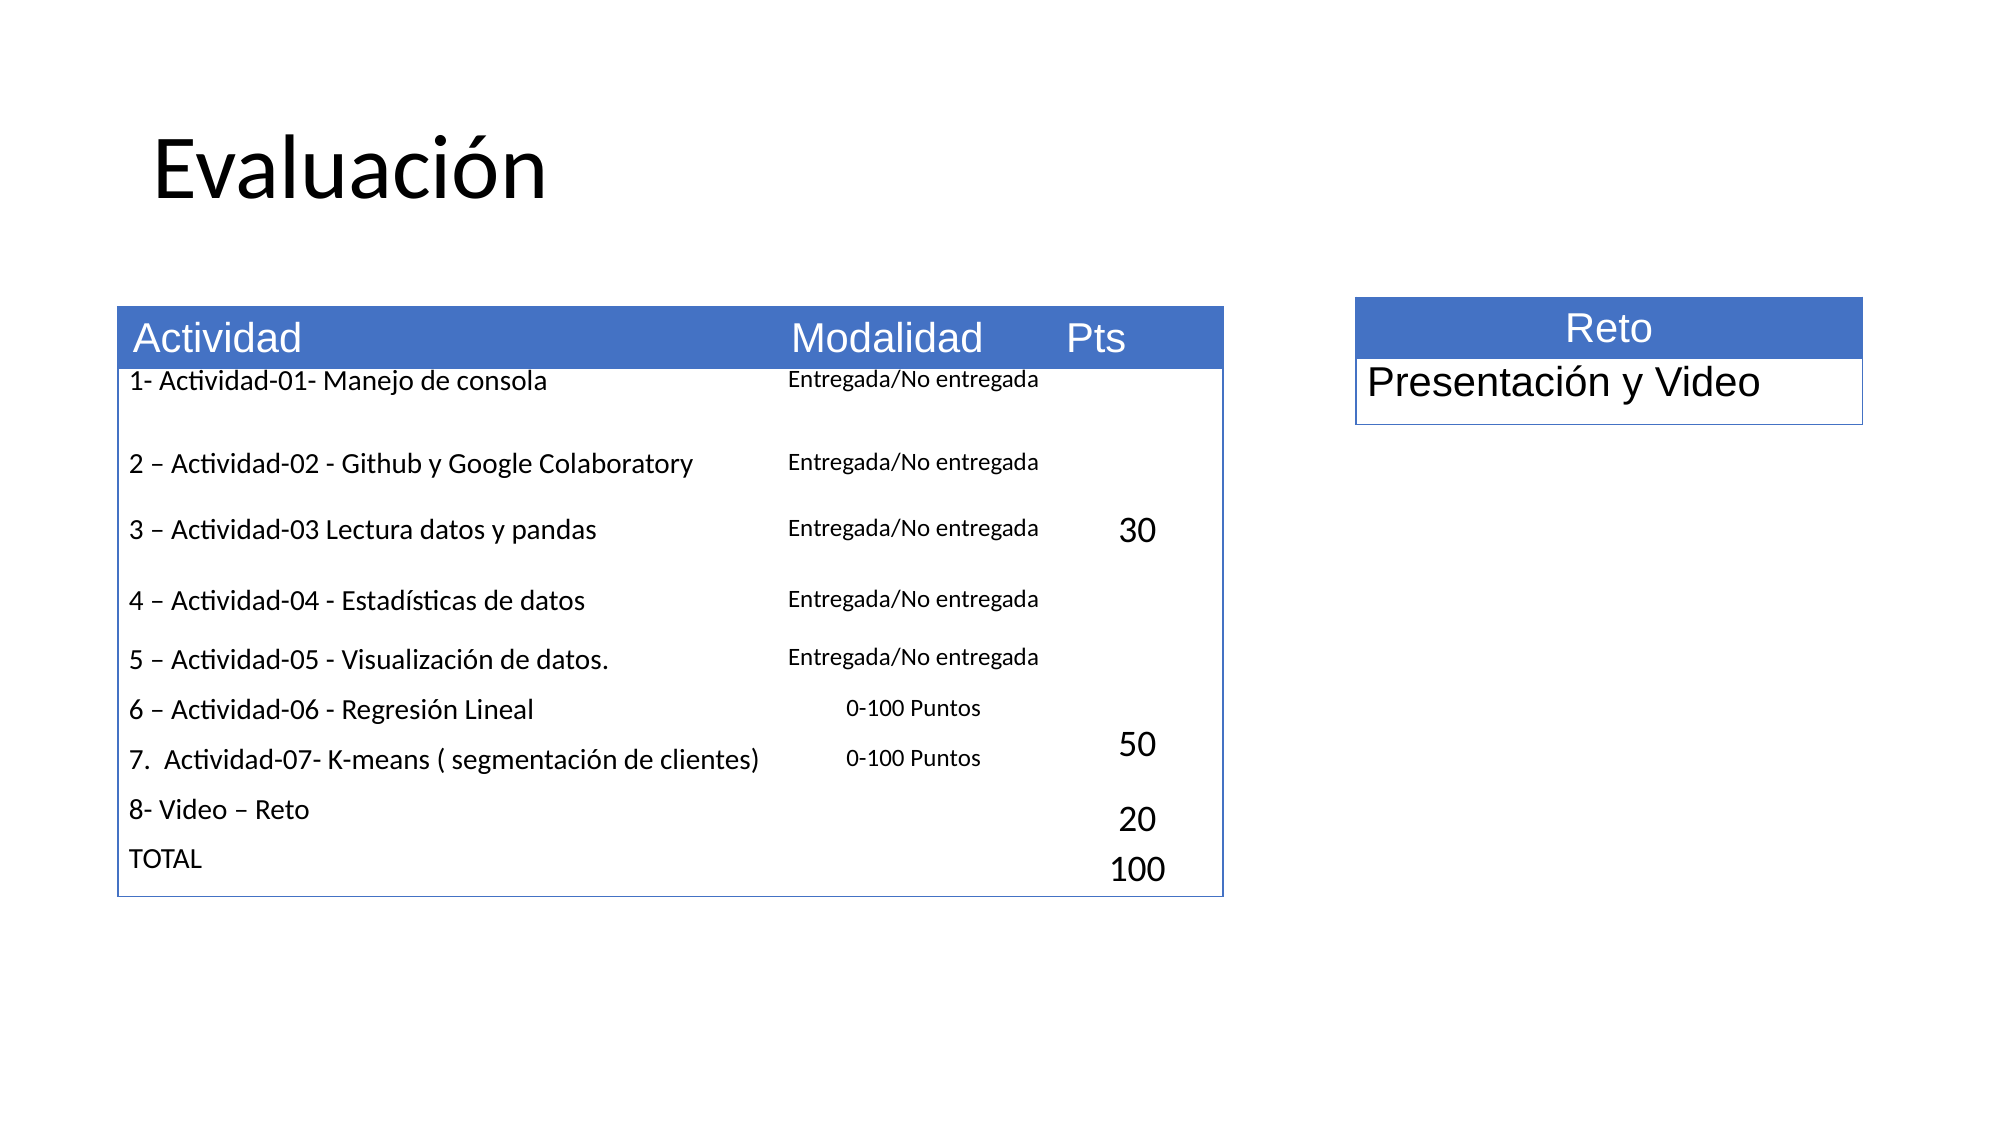

# Evaluación
| Reto |
| --- |
| Presentación y Video |
| Actividad | Modalidad | Pts |
| --- | --- | --- |
| 1- Actividad-01- Manejo de consola | Entregada/No entregada | 30 |
| 2 – Actividad-02 - Github y Google Colaboratory | Entregada/No entregada |  |
| 3 – Actividad-03 Lectura datos y pandas | Entregada/No entregada |  |
| 4 – Actividad-04 - Estadísticas de datos | Entregada/No entregada |  |
| 5 – Actividad-05 - Visualización de datos. | Entregada/No entregada |  |
| 6 – Actividad-06 - Regresión Lineal | 0-100 Puntos | 50 |
| 7. Actividad-07- K-means ( segmentación de clientes) | 0-100 Puntos |  |
| 8- Video – Reto |  | 20 |
| TOTAL |  | 100 |